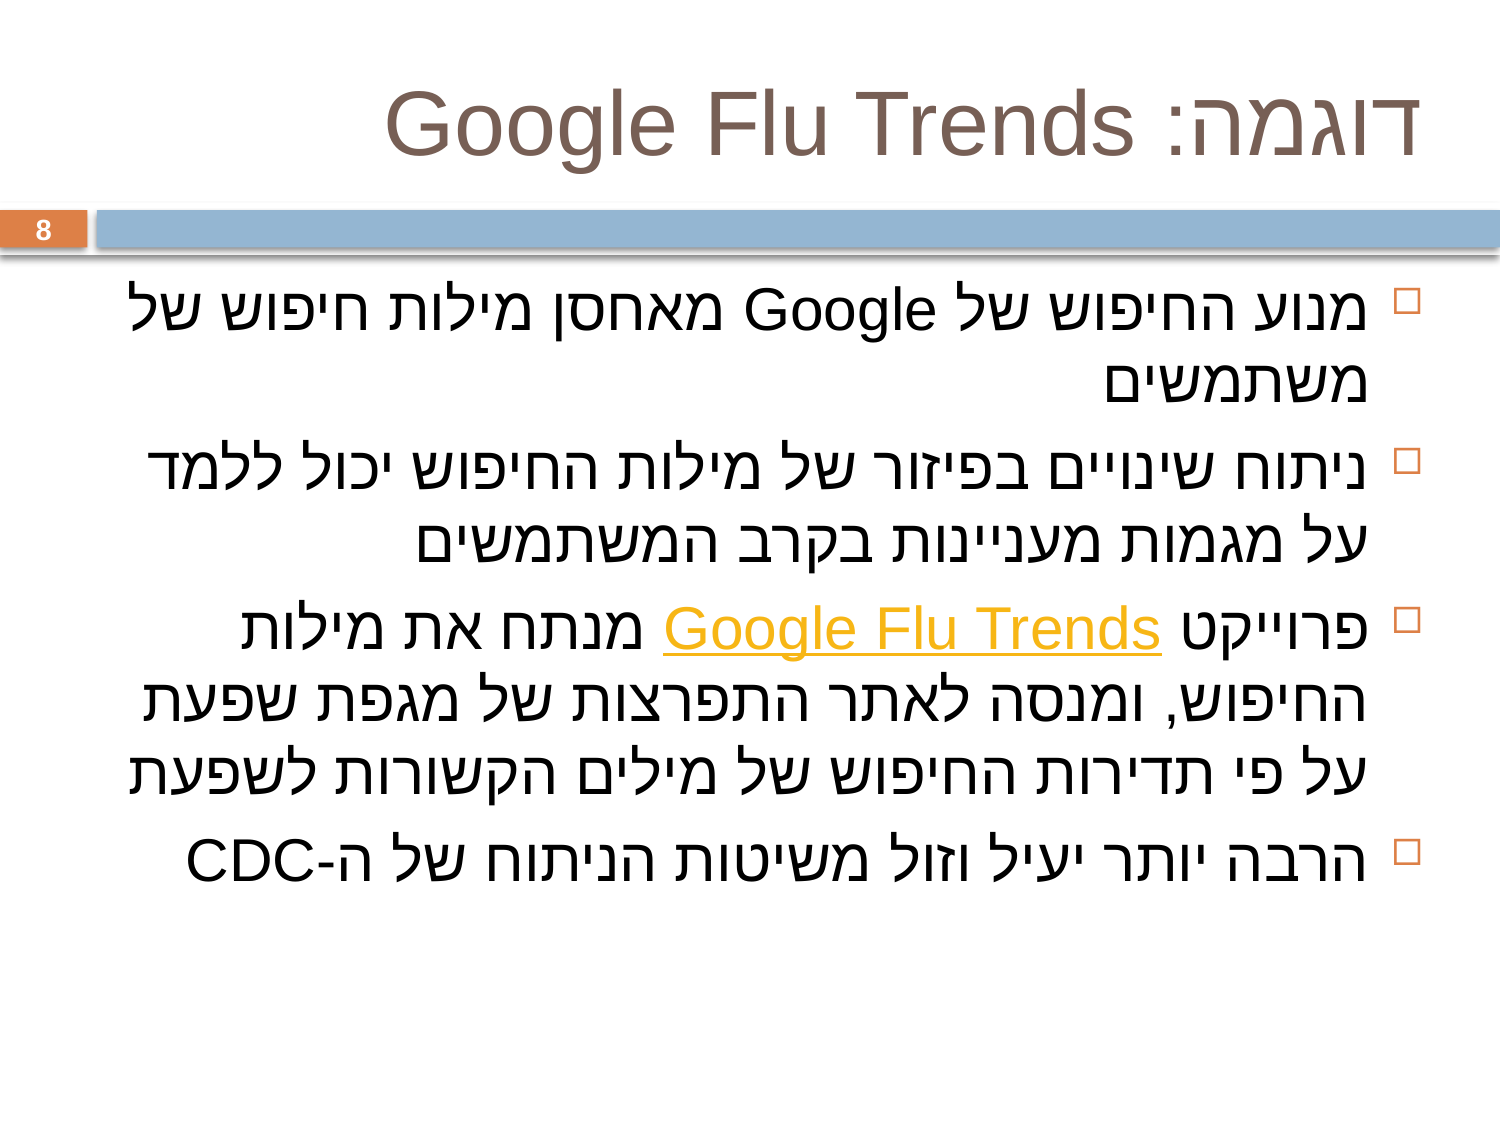

# דוגמה: Google Flu Trends
8
מנוע החיפוש של Google מאחסן מילות חיפוש של משתמשים
ניתוח שינויים בפיזור של מילות החיפוש יכול ללמד על מגמות מעניינות בקרב המשתמשים
פרוייקט Google Flu Trends מנתח את מילות החיפוש, ומנסה לאתר התפרצות של מגפת שפעת על פי תדירות החיפוש של מילים הקשורות לשפעת
הרבה יותר יעיל וזול משיטות הניתוח של ה-CDC